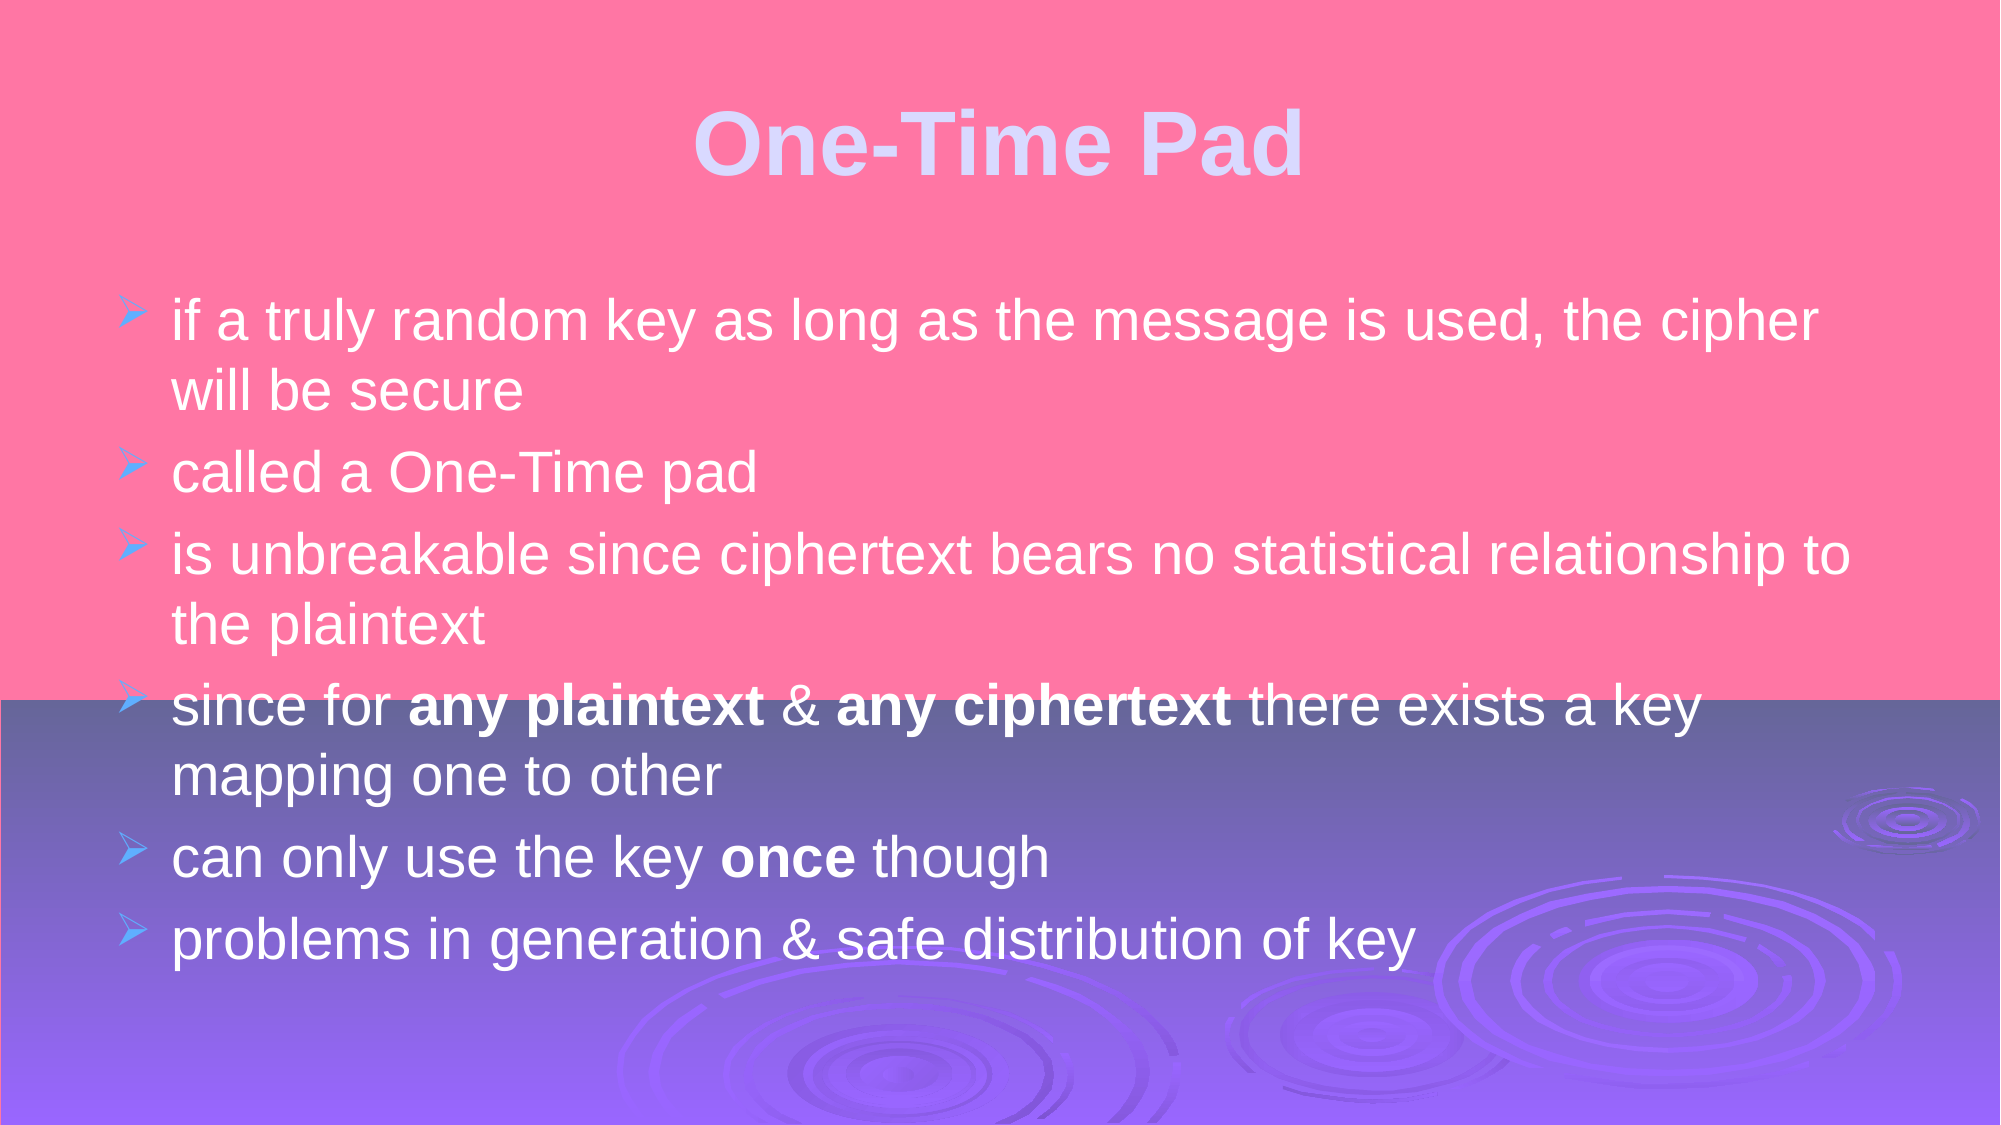

# One-Time Pad
if a truly random key as long as the message is used, the cipher will be secure
called a One-Time pad
is unbreakable since ciphertext bears no statistical relationship to the plaintext
since for any plaintext & any ciphertext there exists a key mapping one to other
can only use the key once though
problems in generation & safe distribution of key